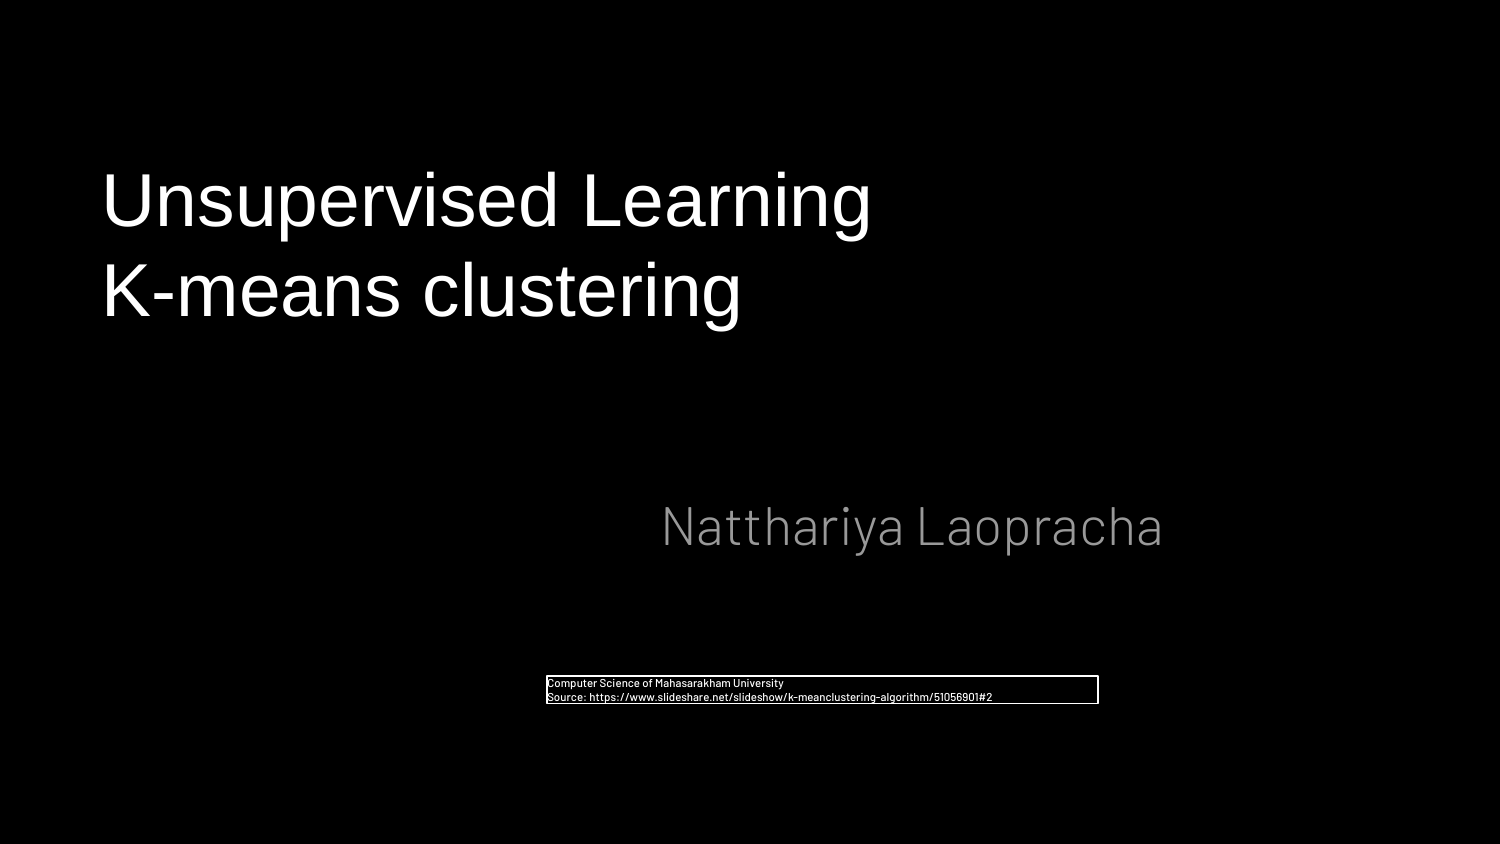

# Unsupervised Learning K-means clustering
Natthariya Laopracha
Computer Science of Mahasarakham University
Source: https://www.slideshare.net/slideshow/k-meanclustering-algorithm/51056901#2